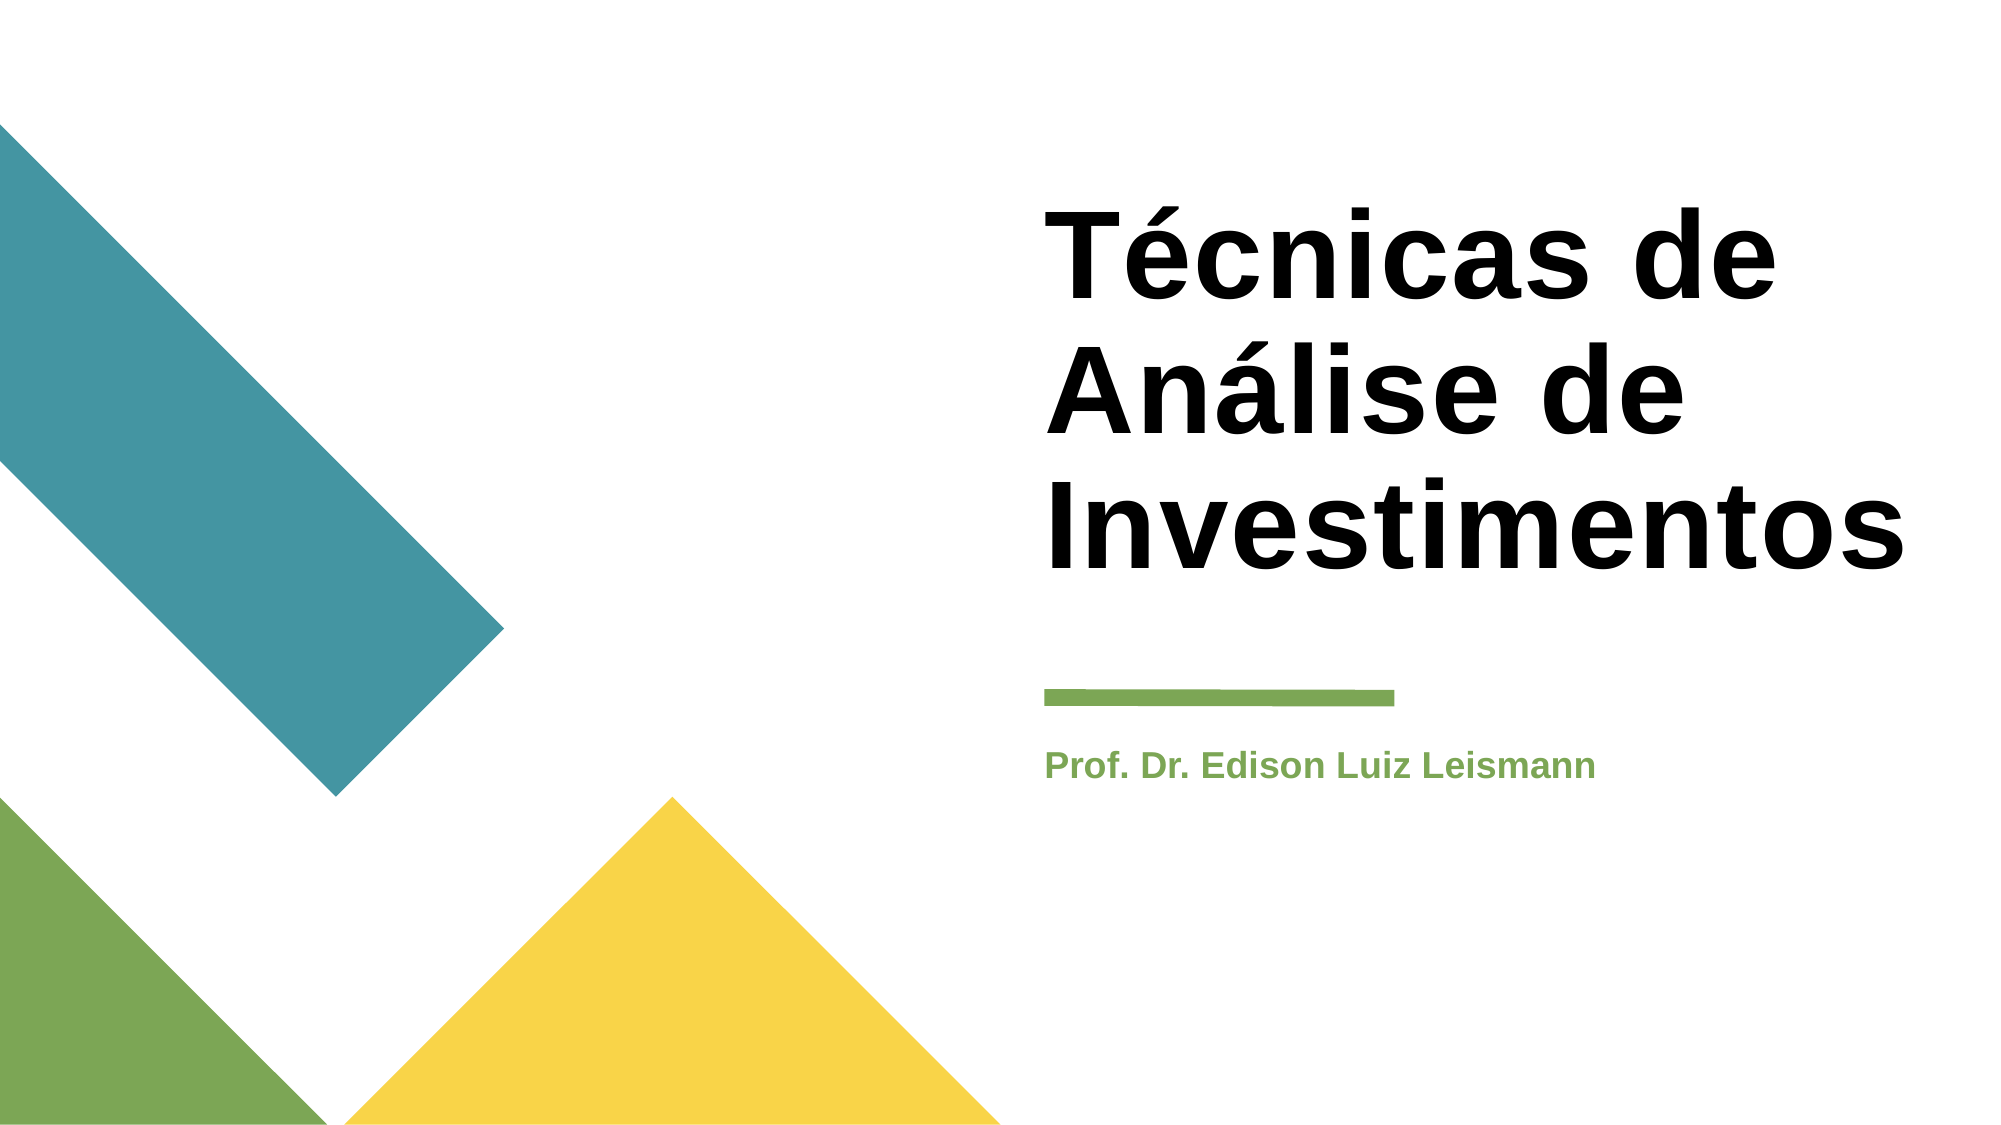

# Técnicas de Análise de Investimentos
Prof. Dr. Edison Luiz Leismann